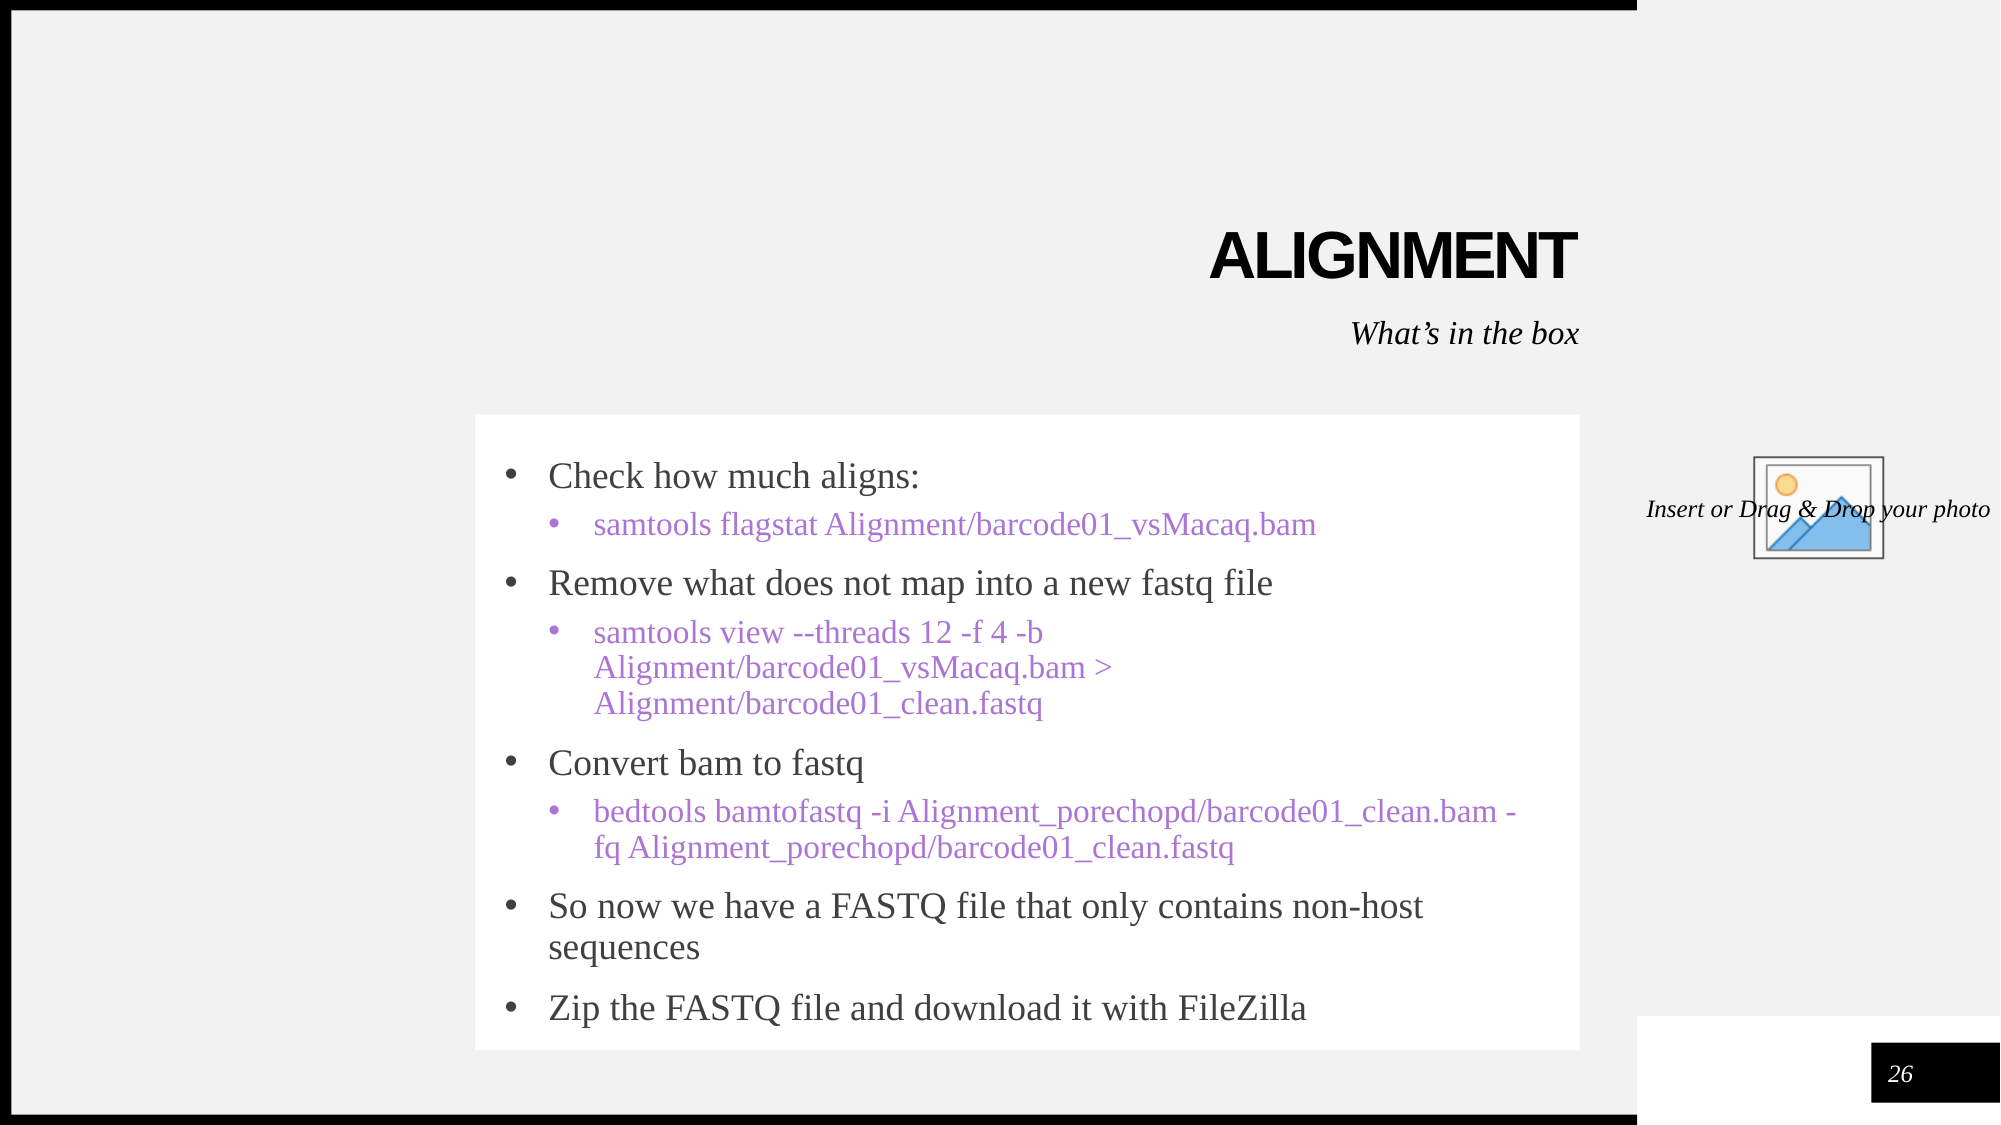

# alignment
What’s in the box
Check how much aligns:
samtools flagstat Alignment/barcode01_vsMacaq.bam
Remove what does not map into a new fastq file
samtools view --threads 12 -f 4 -b Alignment/barcode01_vsMacaq.bam > Alignment/barcode01_clean.fastq
Convert bam to fastq
bedtools bamtofastq -i Alignment_porechopd/barcode01_clean.bam -fq Alignment_porechopd/barcode01_clean.fastq
So now we have a FASTQ file that only contains non-host sequences
Zip the FASTQ file and download it with FileZilla
26